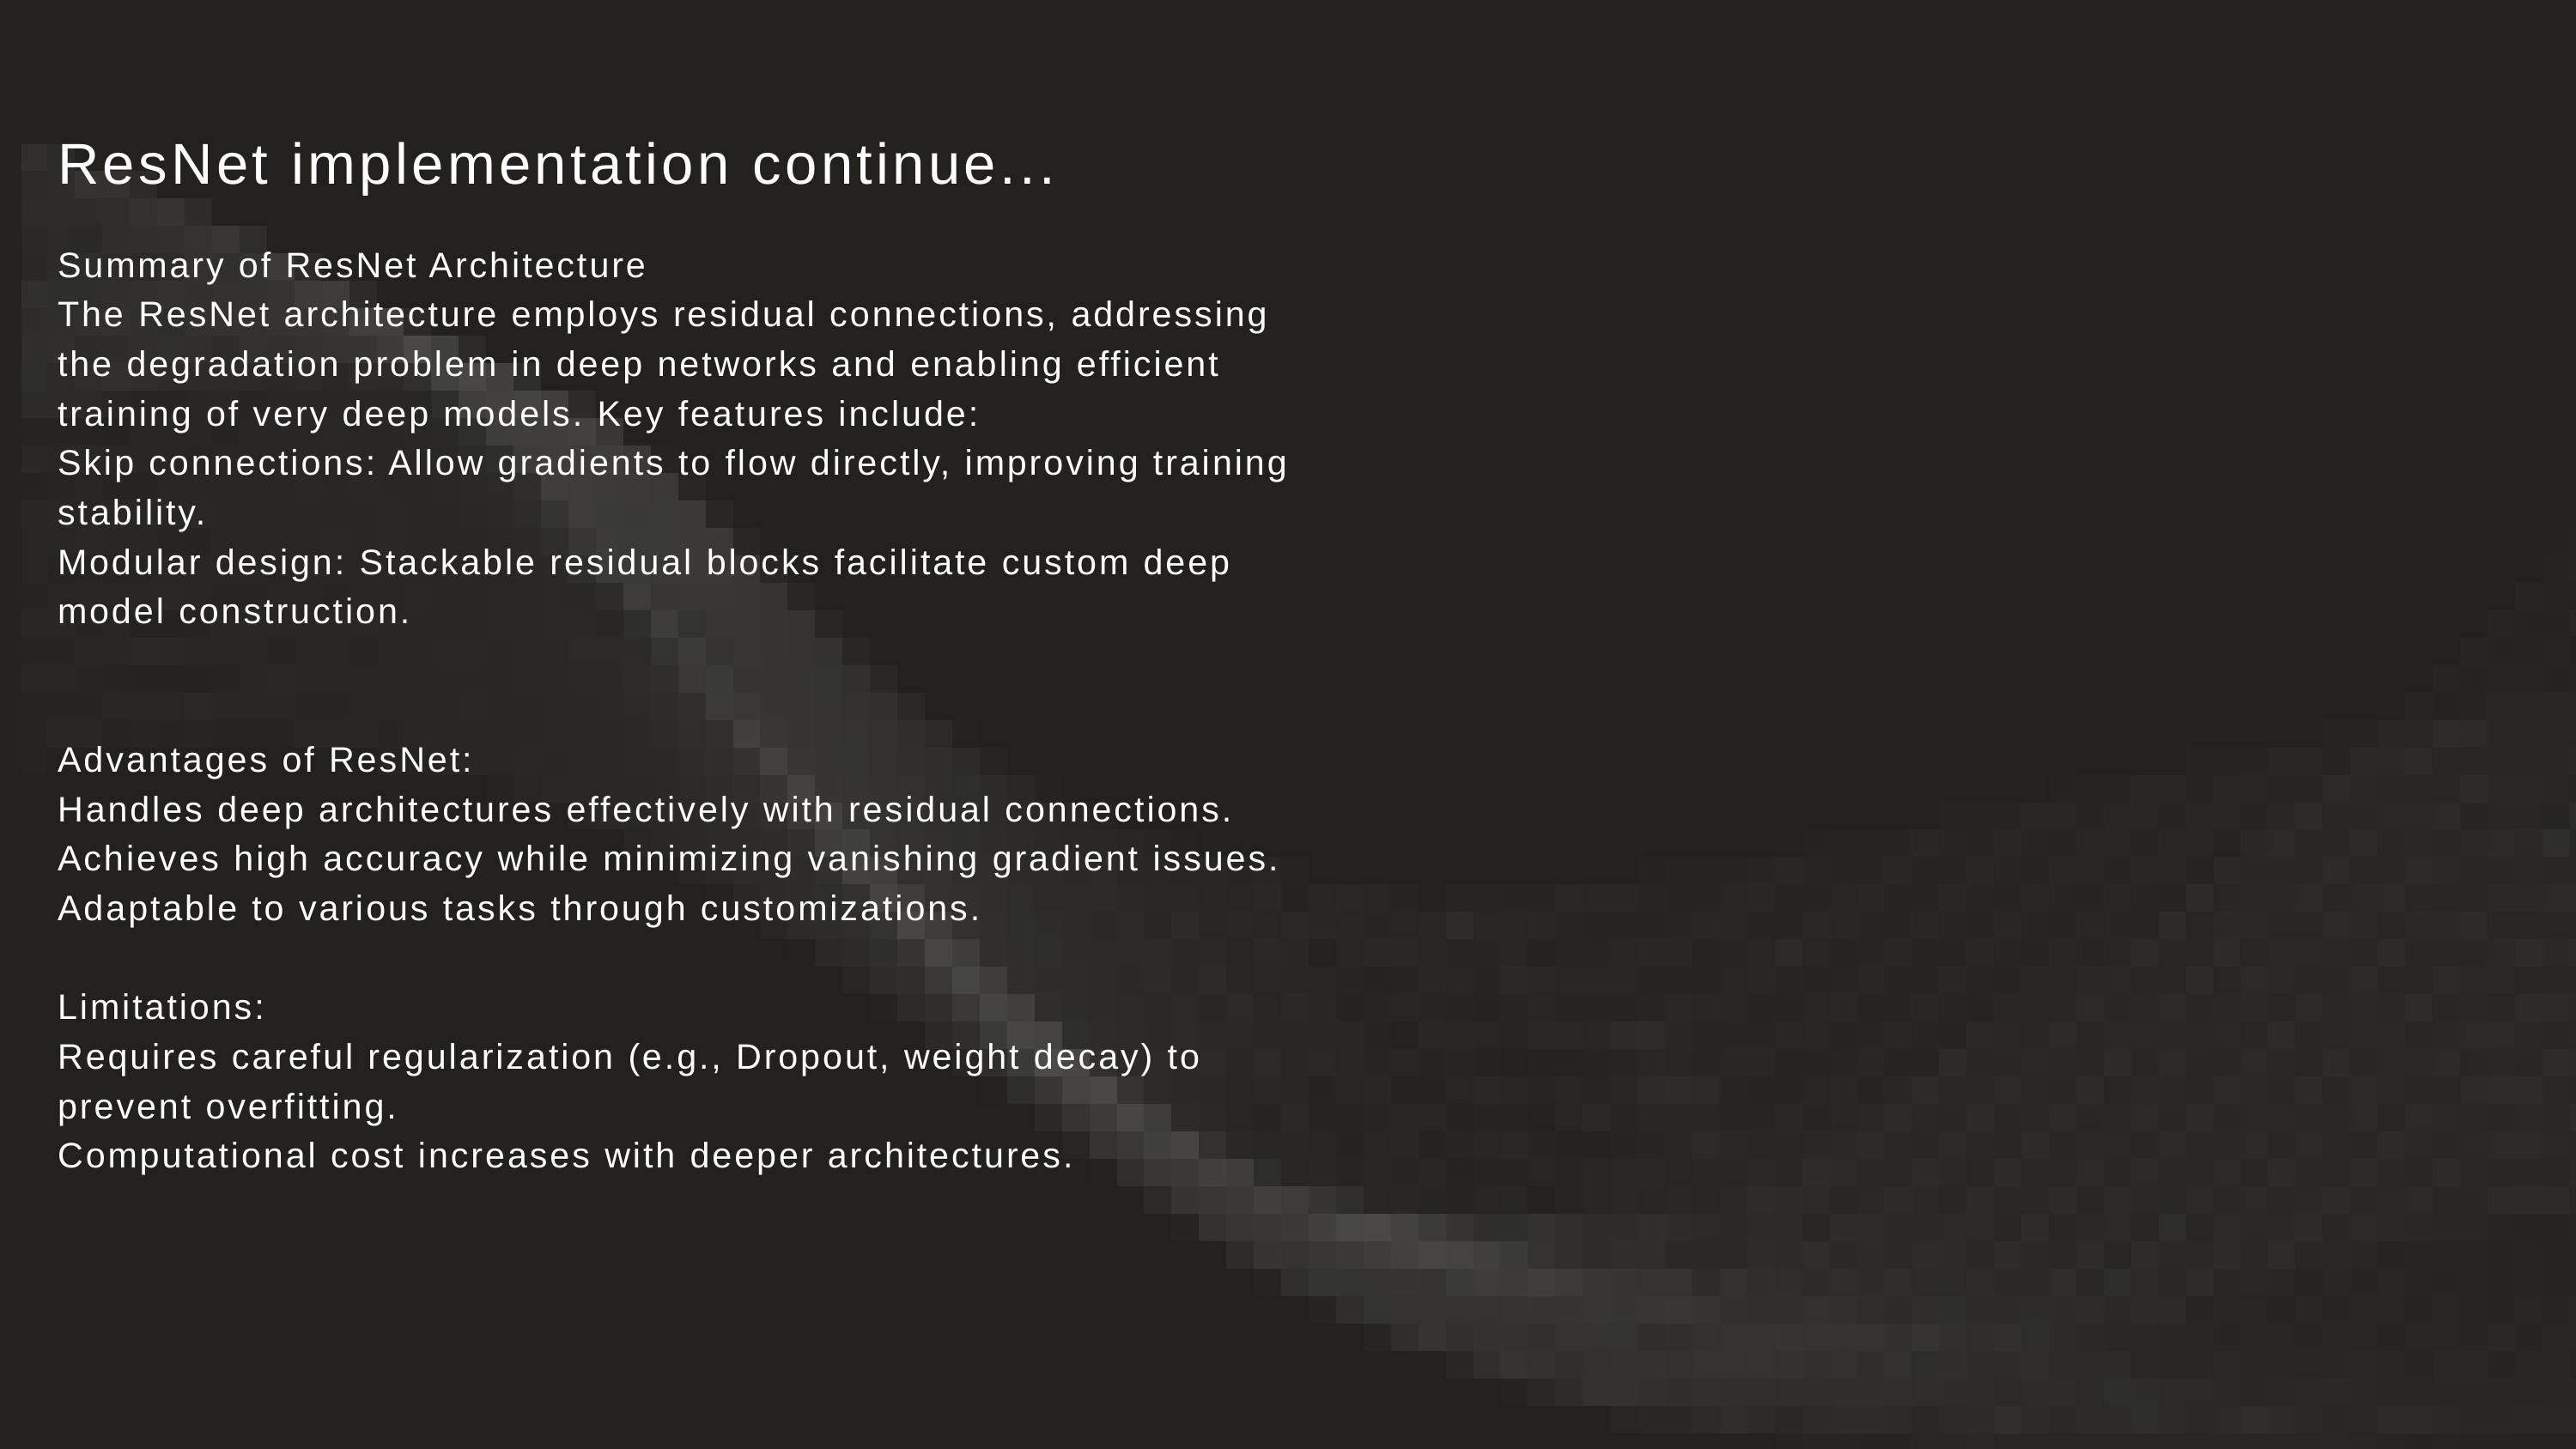

ResNet implementation continue...

Summary of ResNet Architecture
The ResNet architecture employs residual connections, addressing the degradation problem in deep networks and enabling efficient training of very deep models. Key features include:
Skip connections: Allow gradients to flow directly, improving training stability.
Modular design: Stackable residual blocks facilitate custom deep model construction.

Advantages of ResNet:
Handles deep architectures effectively with residual connections.
Achieves high accuracy while minimizing vanishing gradient issues.
Adaptable to various tasks through customizations.

Limitations:
Requires careful regularization (e.g., Dropout, weight decay) to prevent overfitting.
Computational cost increases with deeper architectures.